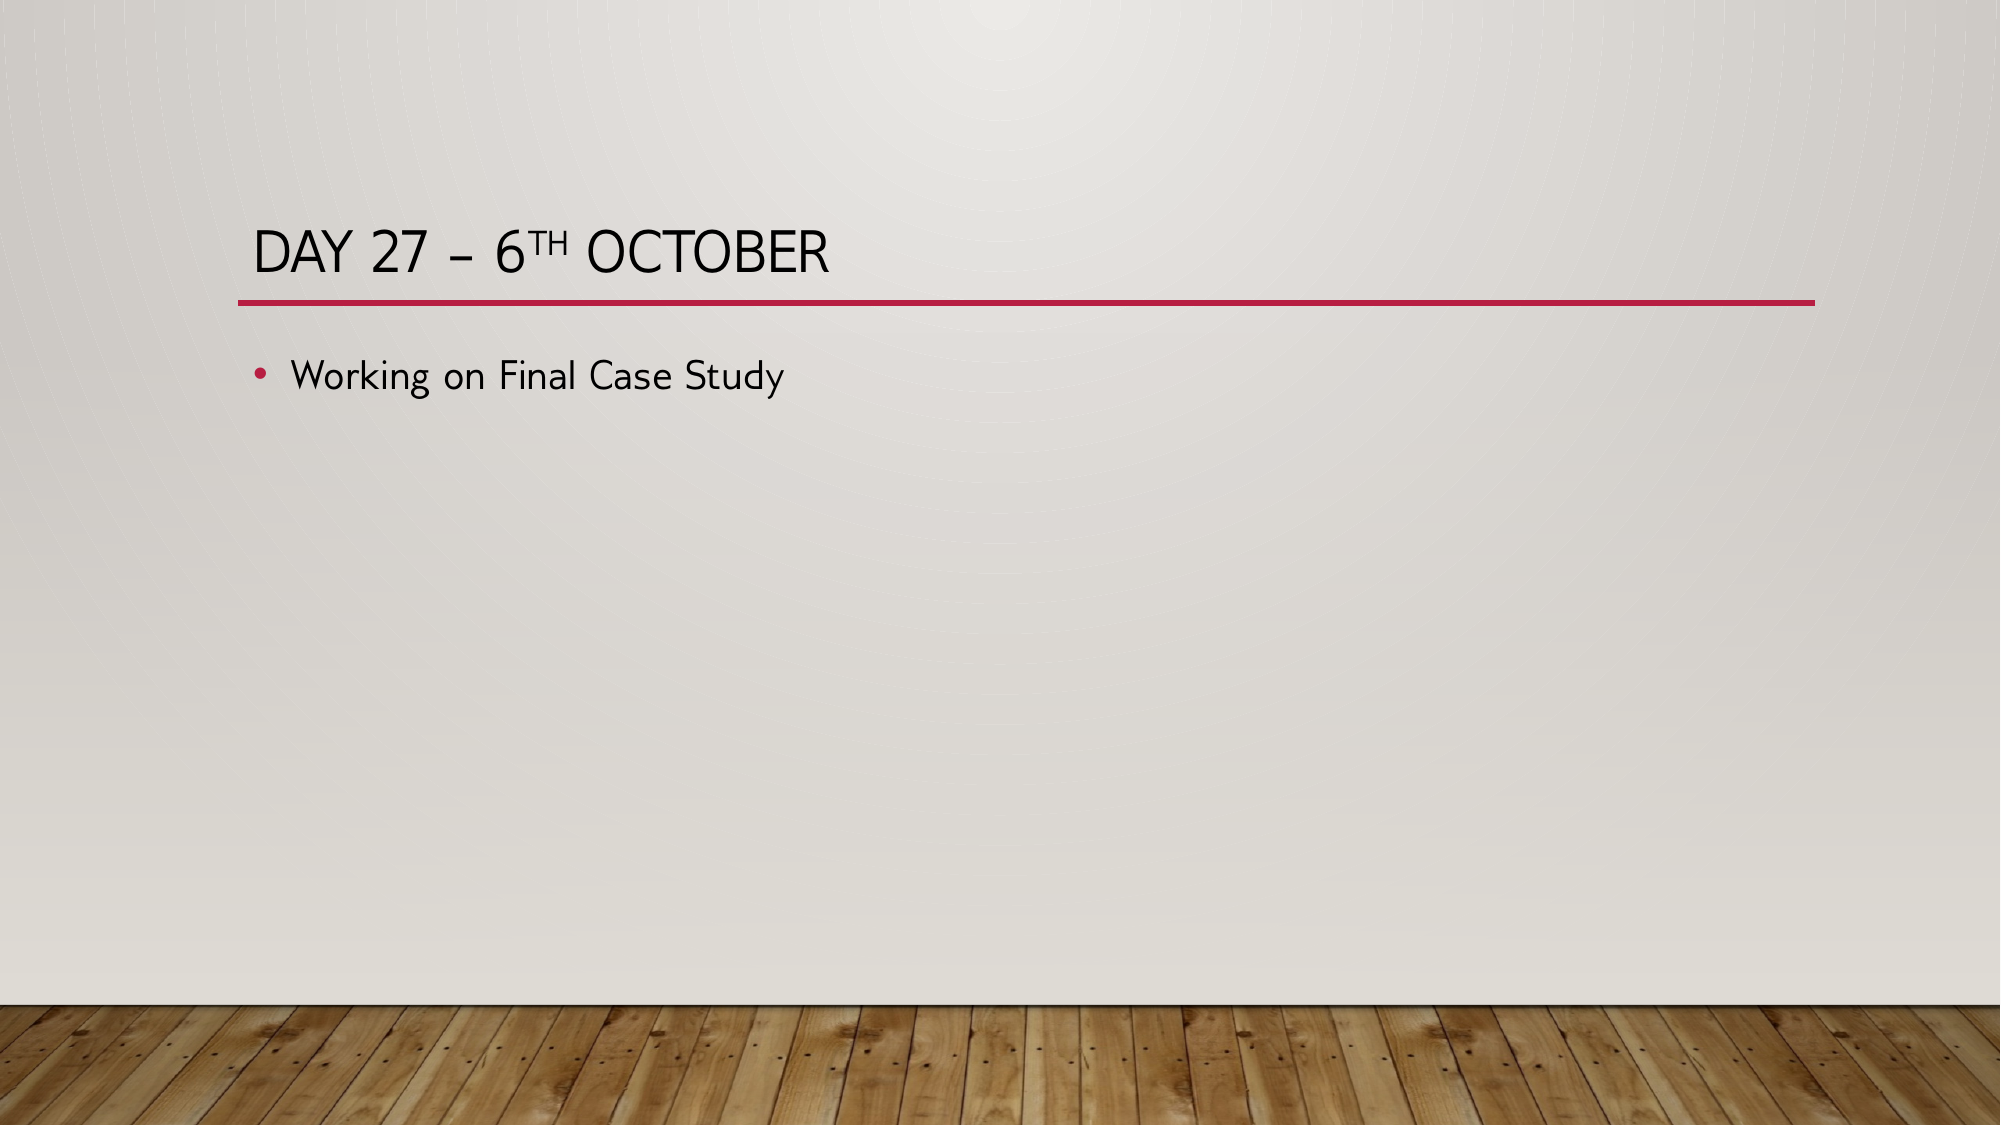

# Day 27 – 6th October
Working on Final Case Study